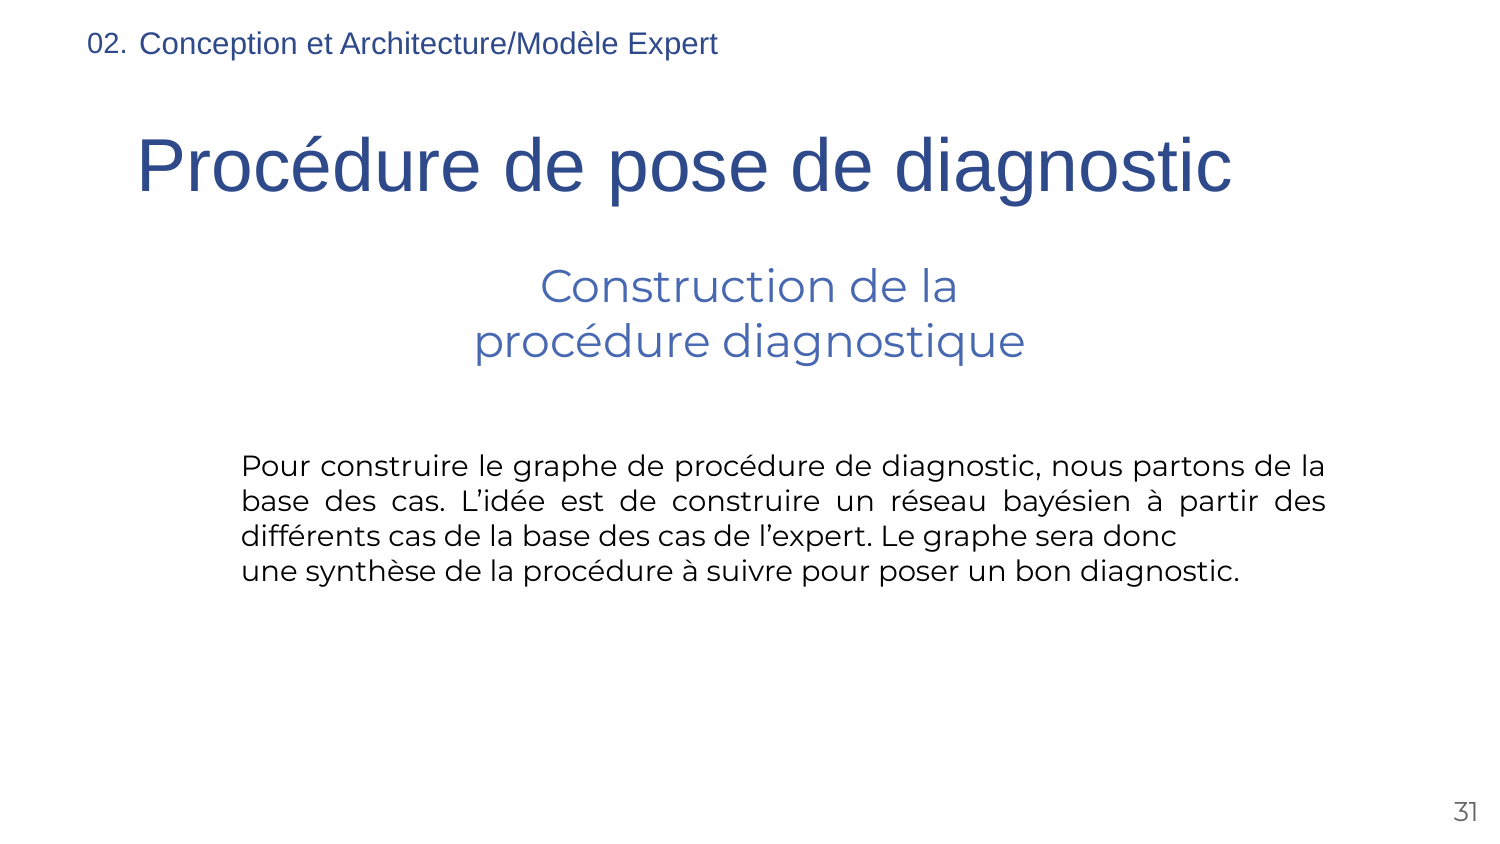

Conception et Architecture/Modèle Expert
02.
# Procédure de pose de diagnostic
Construction de la procédure diagnostique
Pour construire le graphe de procédure de diagnostic, nous partons de la base des cas. L’idée est de construire un réseau bayésien à partir des différents cas de la base des cas de l’expert. Le graphe sera donc
une synthèse de la procédure à suivre pour poser un bon diagnostic.

31